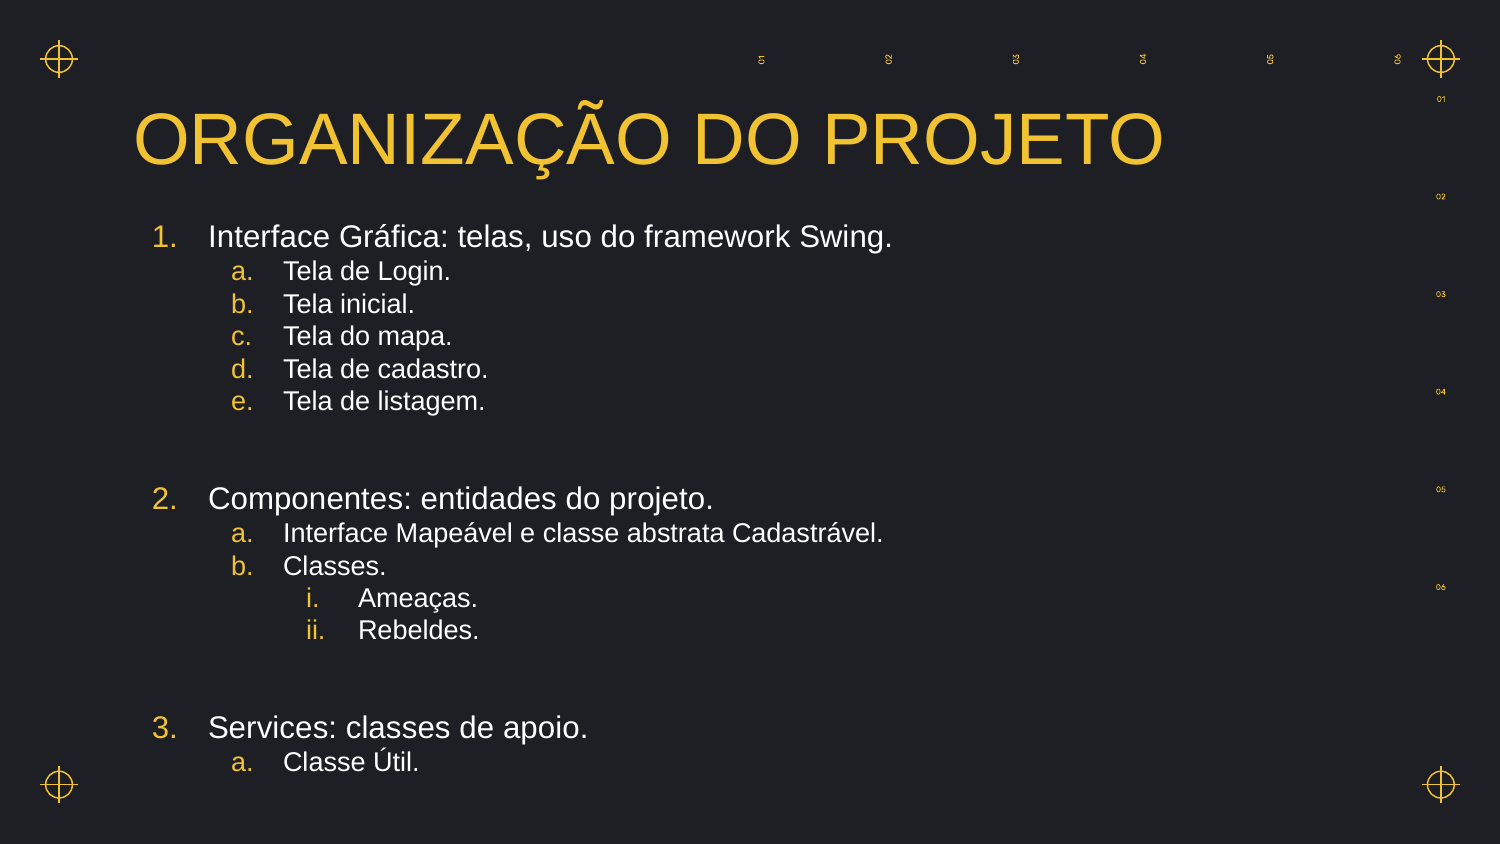

# ORGANIZAÇÃO DO PROJETO
Interface Gráfica: telas, uso do framework Swing.
Tela de Login.
Tela inicial.
Tela do mapa.
Tela de cadastro.
Tela de listagem.

Componentes: entidades do projeto.
Interface Mapeável e classe abstrata Cadastrável.
Classes.
Ameaças.
Rebeldes.

Services: classes de apoio.
Classe Útil.